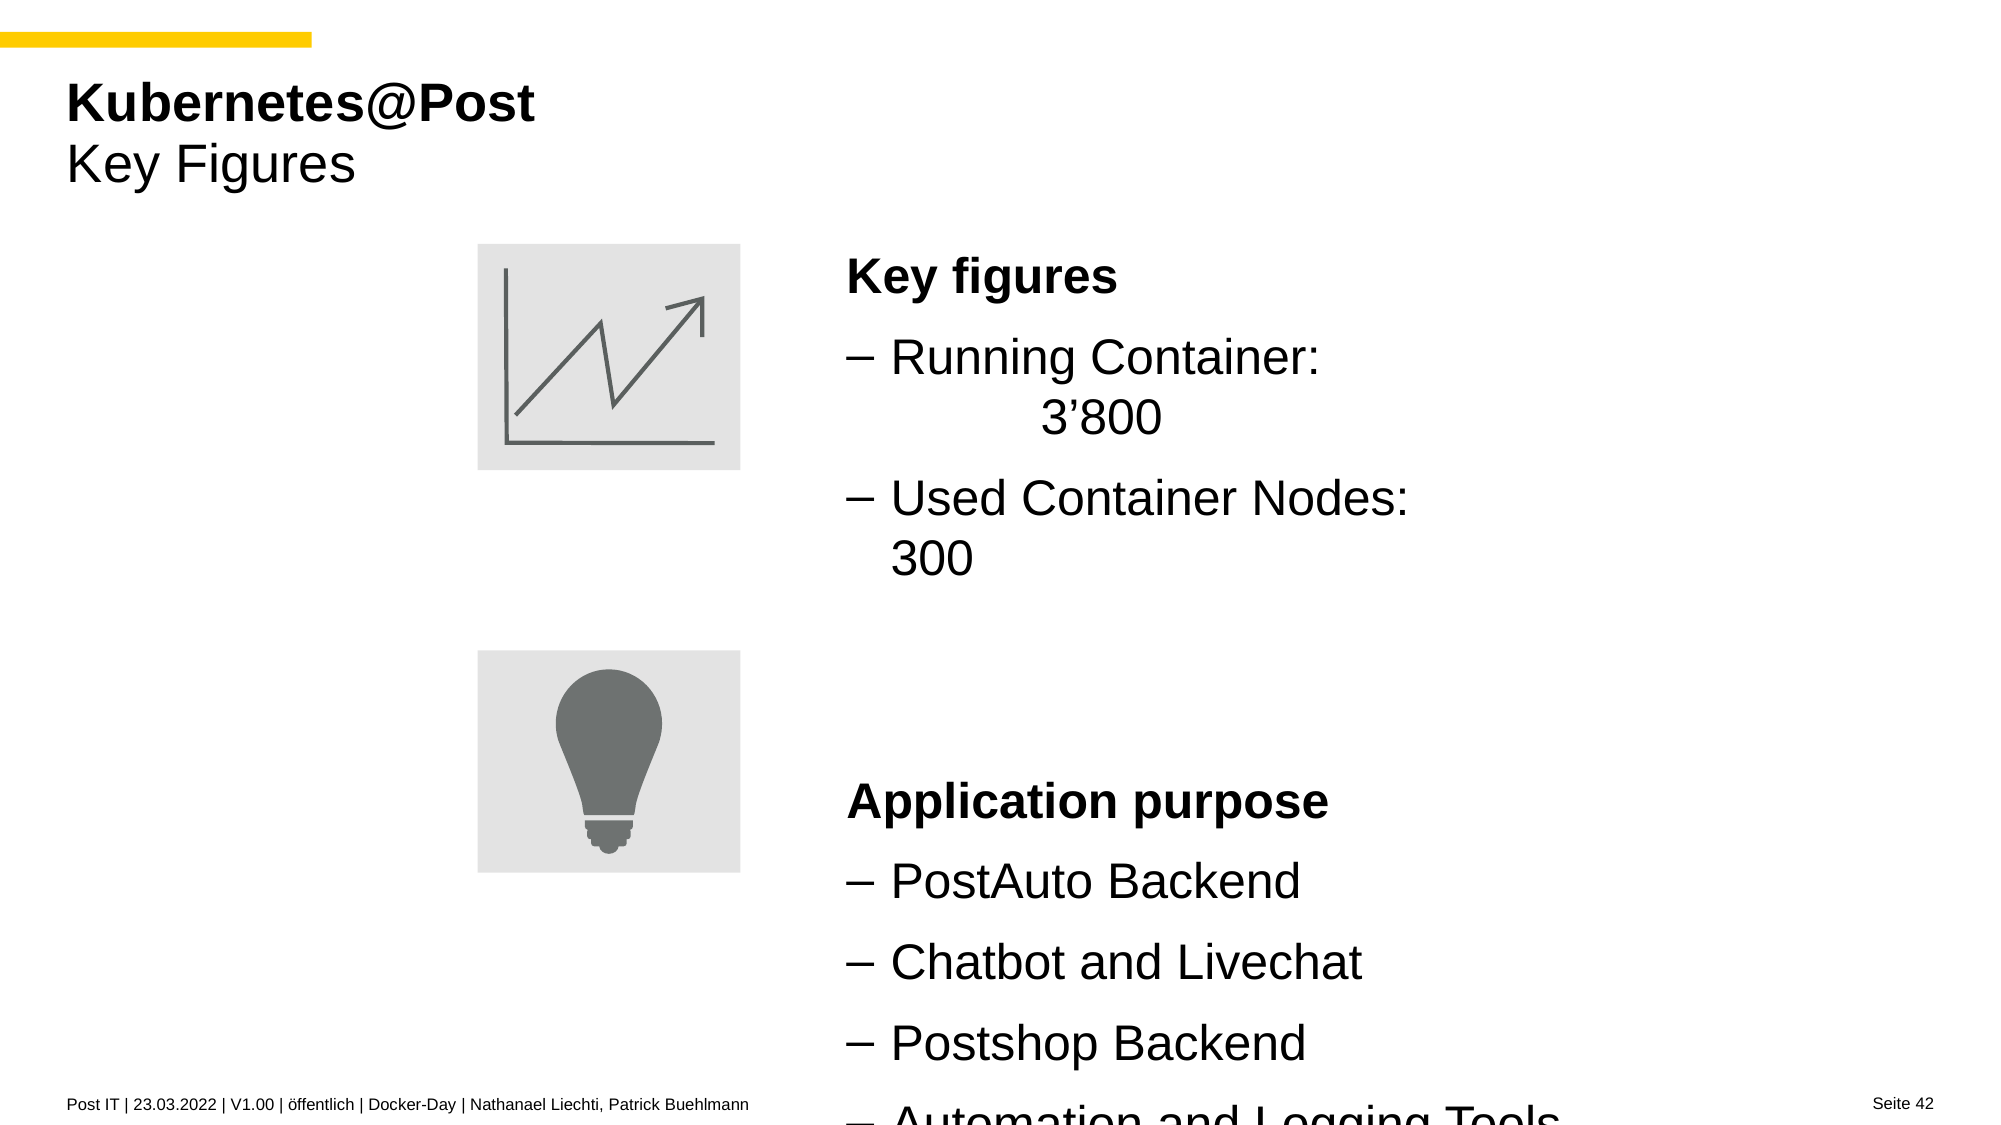

# Kubernetes@Post Key Figures

Key figures
Running Container:			3’800
Used Container Nodes:	   300

Application purpose
PostAuto Backend
Chatbot and Livechat
Postshop Backend
Automation and Logging Tools

Post IT | 23.03.2022 | V1.00 | öffentlich | Docker-Day | Nathanael Liechti, Patrick Buehlmann
 Seite 42